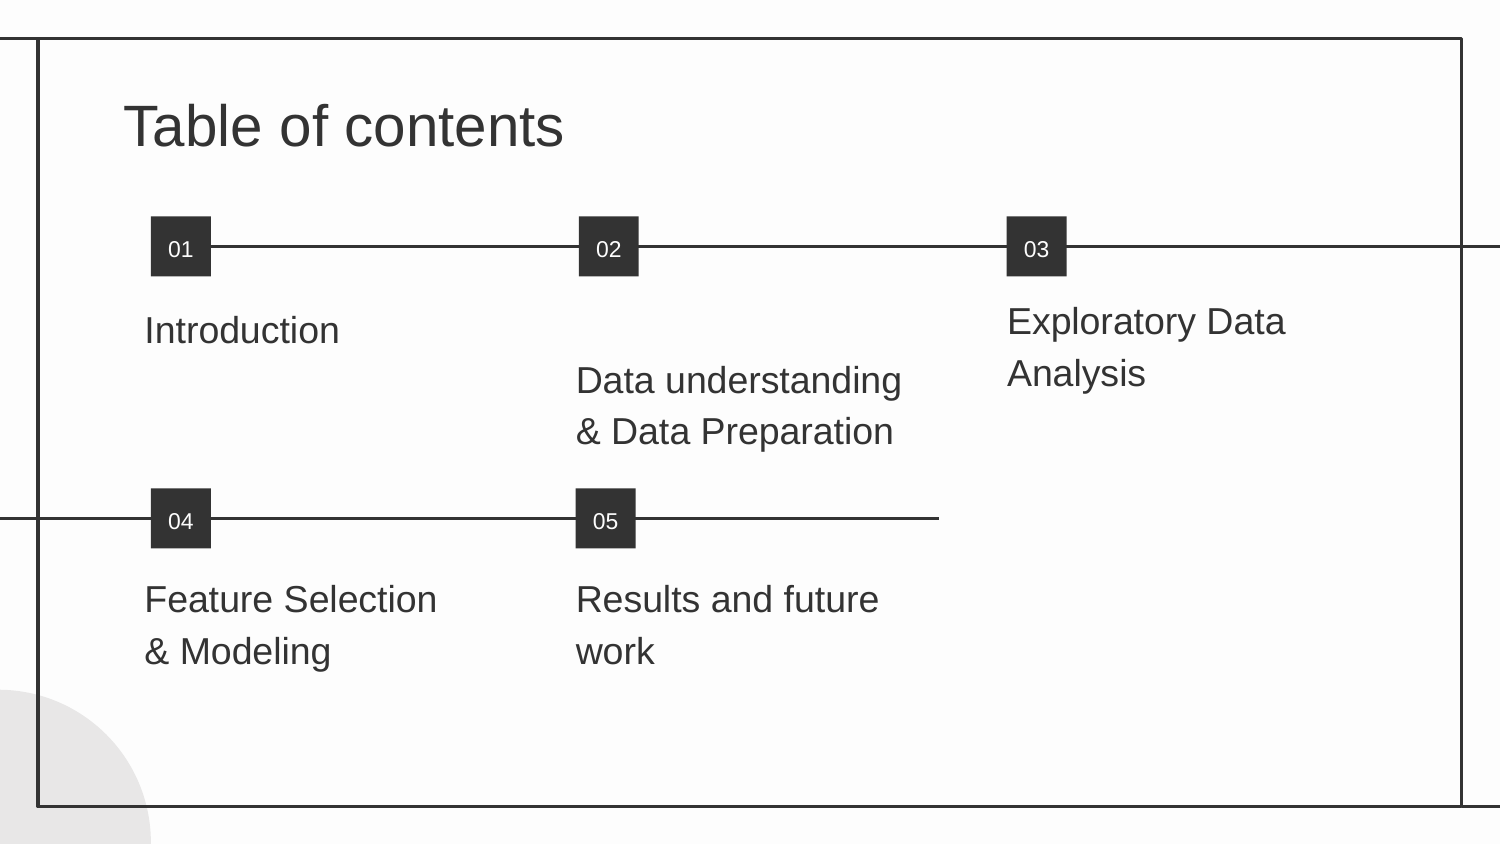

# Table of contents
01
02
03
Introduction
Exploratory Data Analysis
Data understanding & Data Preparation
04
05
Feature Selection
& Modeling
Results and future work